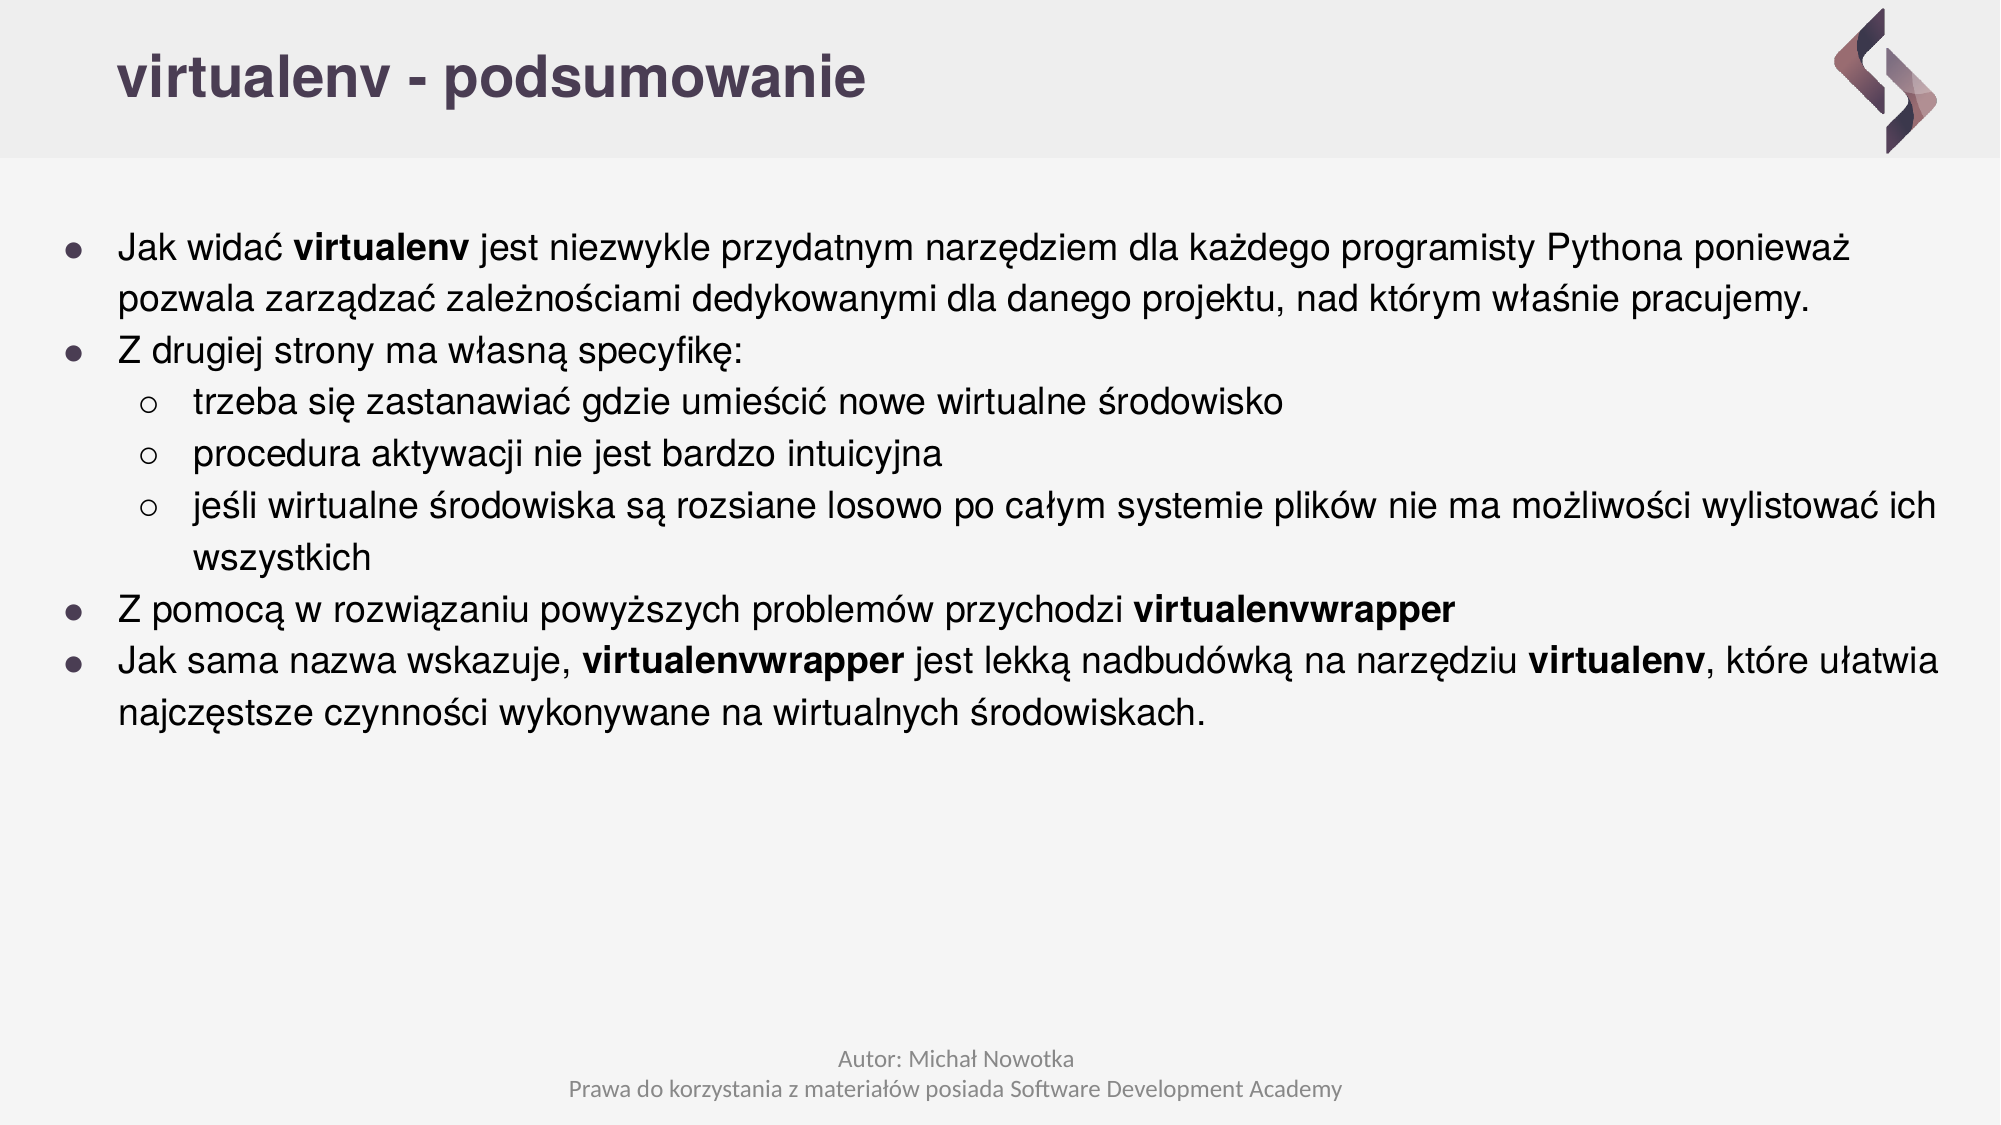

# virtualenv - podsumowanie
Jak widać virtualenv jest niezwykle przydatnym narzędziem dla każdego programisty Pythona ponieważ pozwala zarządzać zależnościami dedykowanymi dla danego projektu, nad którym właśnie pracujemy.
Z drugiej strony ma własną specyfikę:
trzeba się zastanawiać gdzie umieścić nowe wirtualne środowisko
procedura aktywacji nie jest bardzo intuicyjna
jeśli wirtualne środowiska są rozsiane losowo po całym systemie plików nie ma możliwości wylistować ich wszystkich
Z pomocą w rozwiązaniu powyższych problemów przychodzi virtualenvwrapper
Jak sama nazwa wskazuje, virtualenvwrapper jest lekką nadbudówką na narzędziu virtualenv, które ułatwia najczęstsze czynności wykonywane na wirtualnych środowiskach.
Autor: Michał Nowotka
Prawa do korzystania z materiałów posiada Software Development Academy